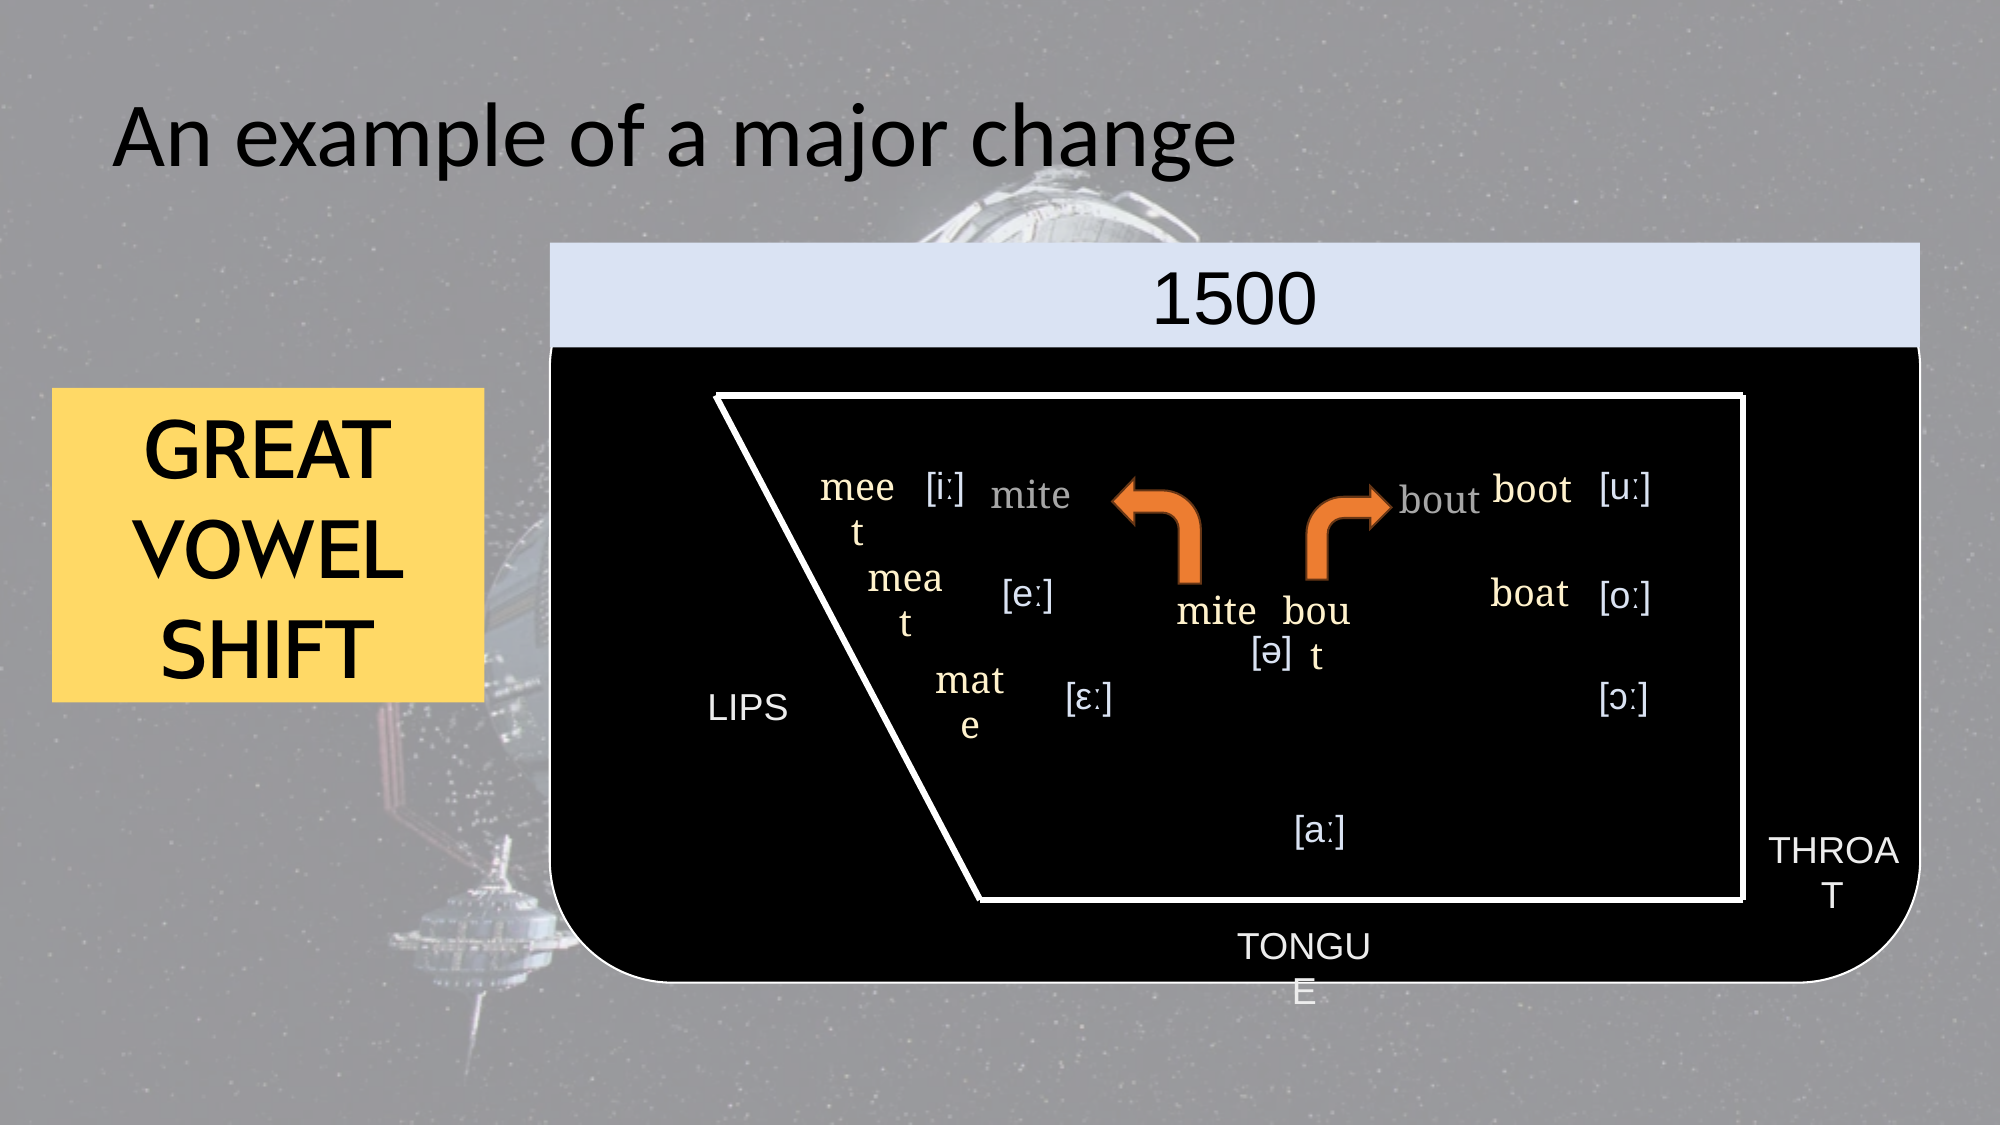

# An example of a major change
1500

GREAT
VOWEL
SHIFT
[iː]
[uː]
meet
boot
mite
bout

meat
boat
[eː]
[oː]
mite
bout
[ə]

mate
[ɔː]
[εː]
LIPS
[aː]
THROAT
TONGUE